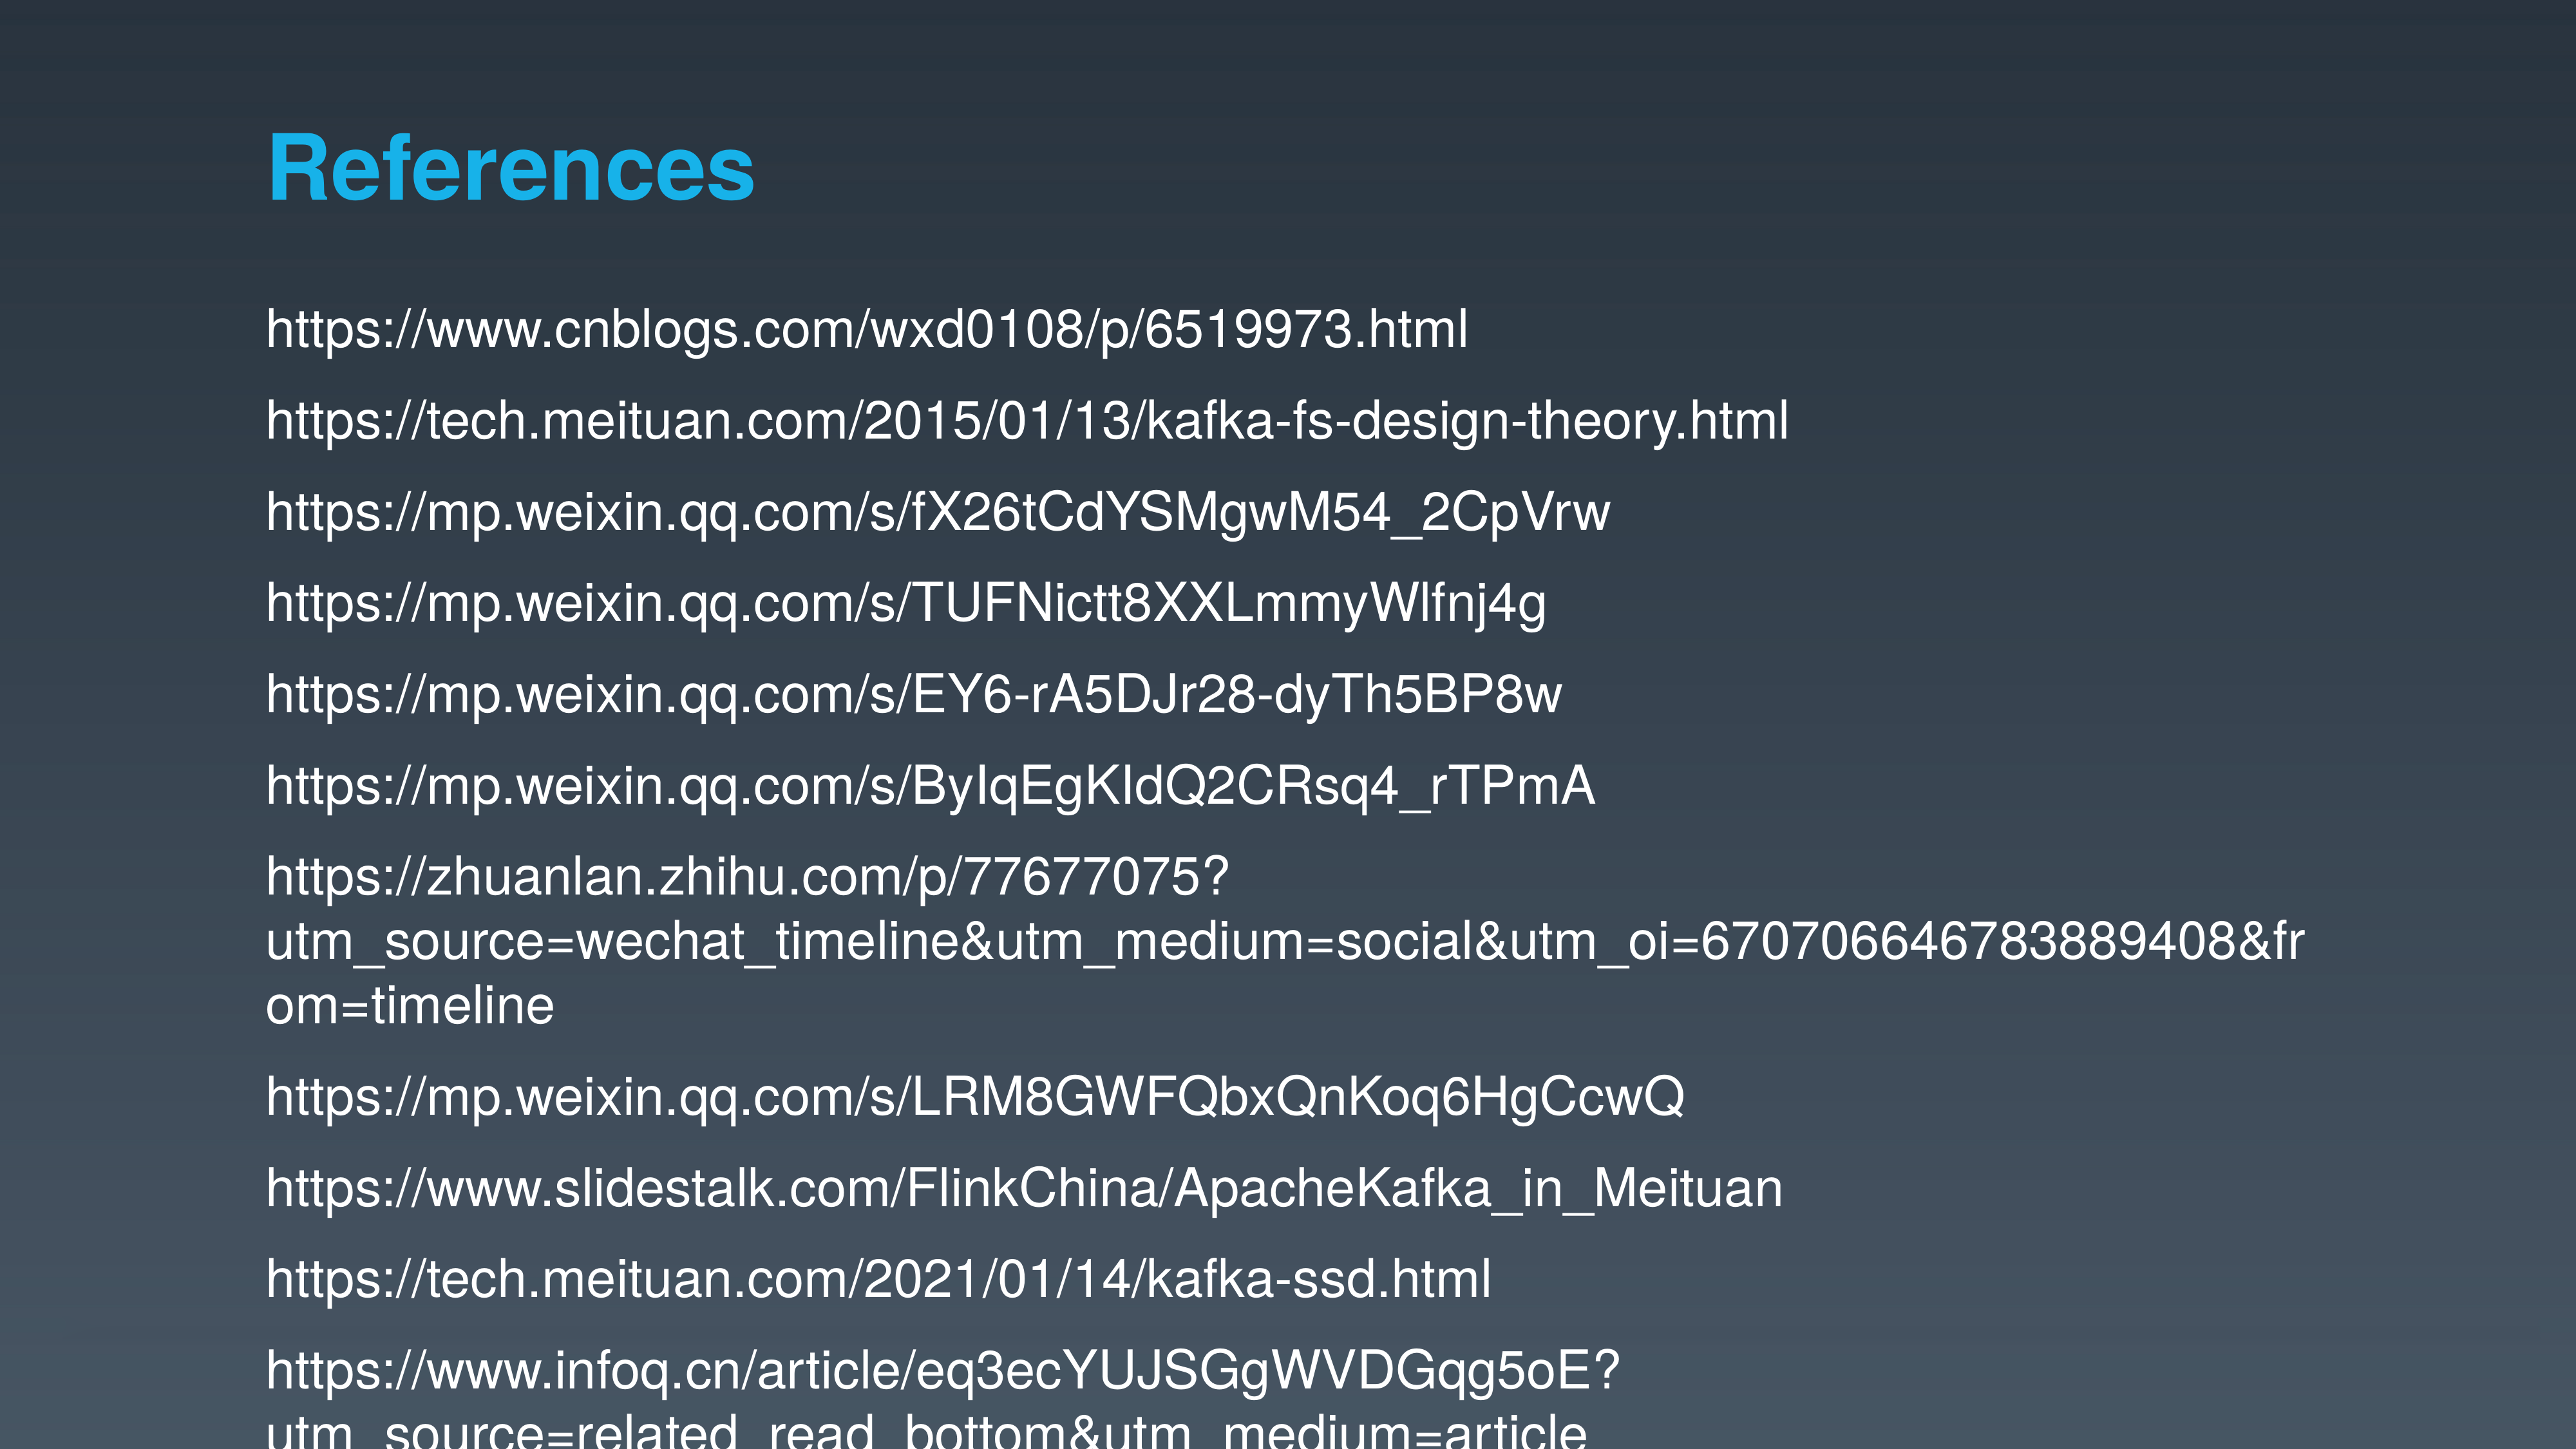

# References
https://www.cnblogs.com/wxd0108/p/6519973.html
https://tech.meituan.com/2015/01/13/kafka-fs-design-theory.html
https://mp.weixin.qq.com/s/fX26tCdYSMgwM54_2CpVrw
https://mp.weixin.qq.com/s/TUFNictt8XXLmmyWlfnj4g
https://mp.weixin.qq.com/s/EY6-rA5DJr28-dyTh5BP8w
https://mp.weixin.qq.com/s/ByIqEgKIdQ2CRsq4_rTPmA
https://zhuanlan.zhihu.com/p/77677075?utm_source=wechat_timeline&utm_medium=social&utm_oi=670706646783889408&from=timeline
https://mp.weixin.qq.com/s/LRM8GWFQbxQnKoq6HgCcwQ
https://www.slidestalk.com/FlinkChina/ApacheKafka_in_Meituan
https://tech.meituan.com/2021/01/14/kafka-ssd.html
https://www.infoq.cn/article/eq3ecYUJSGgWVDGqg5oE?utm_source=related_read_bottom&utm_medium=article